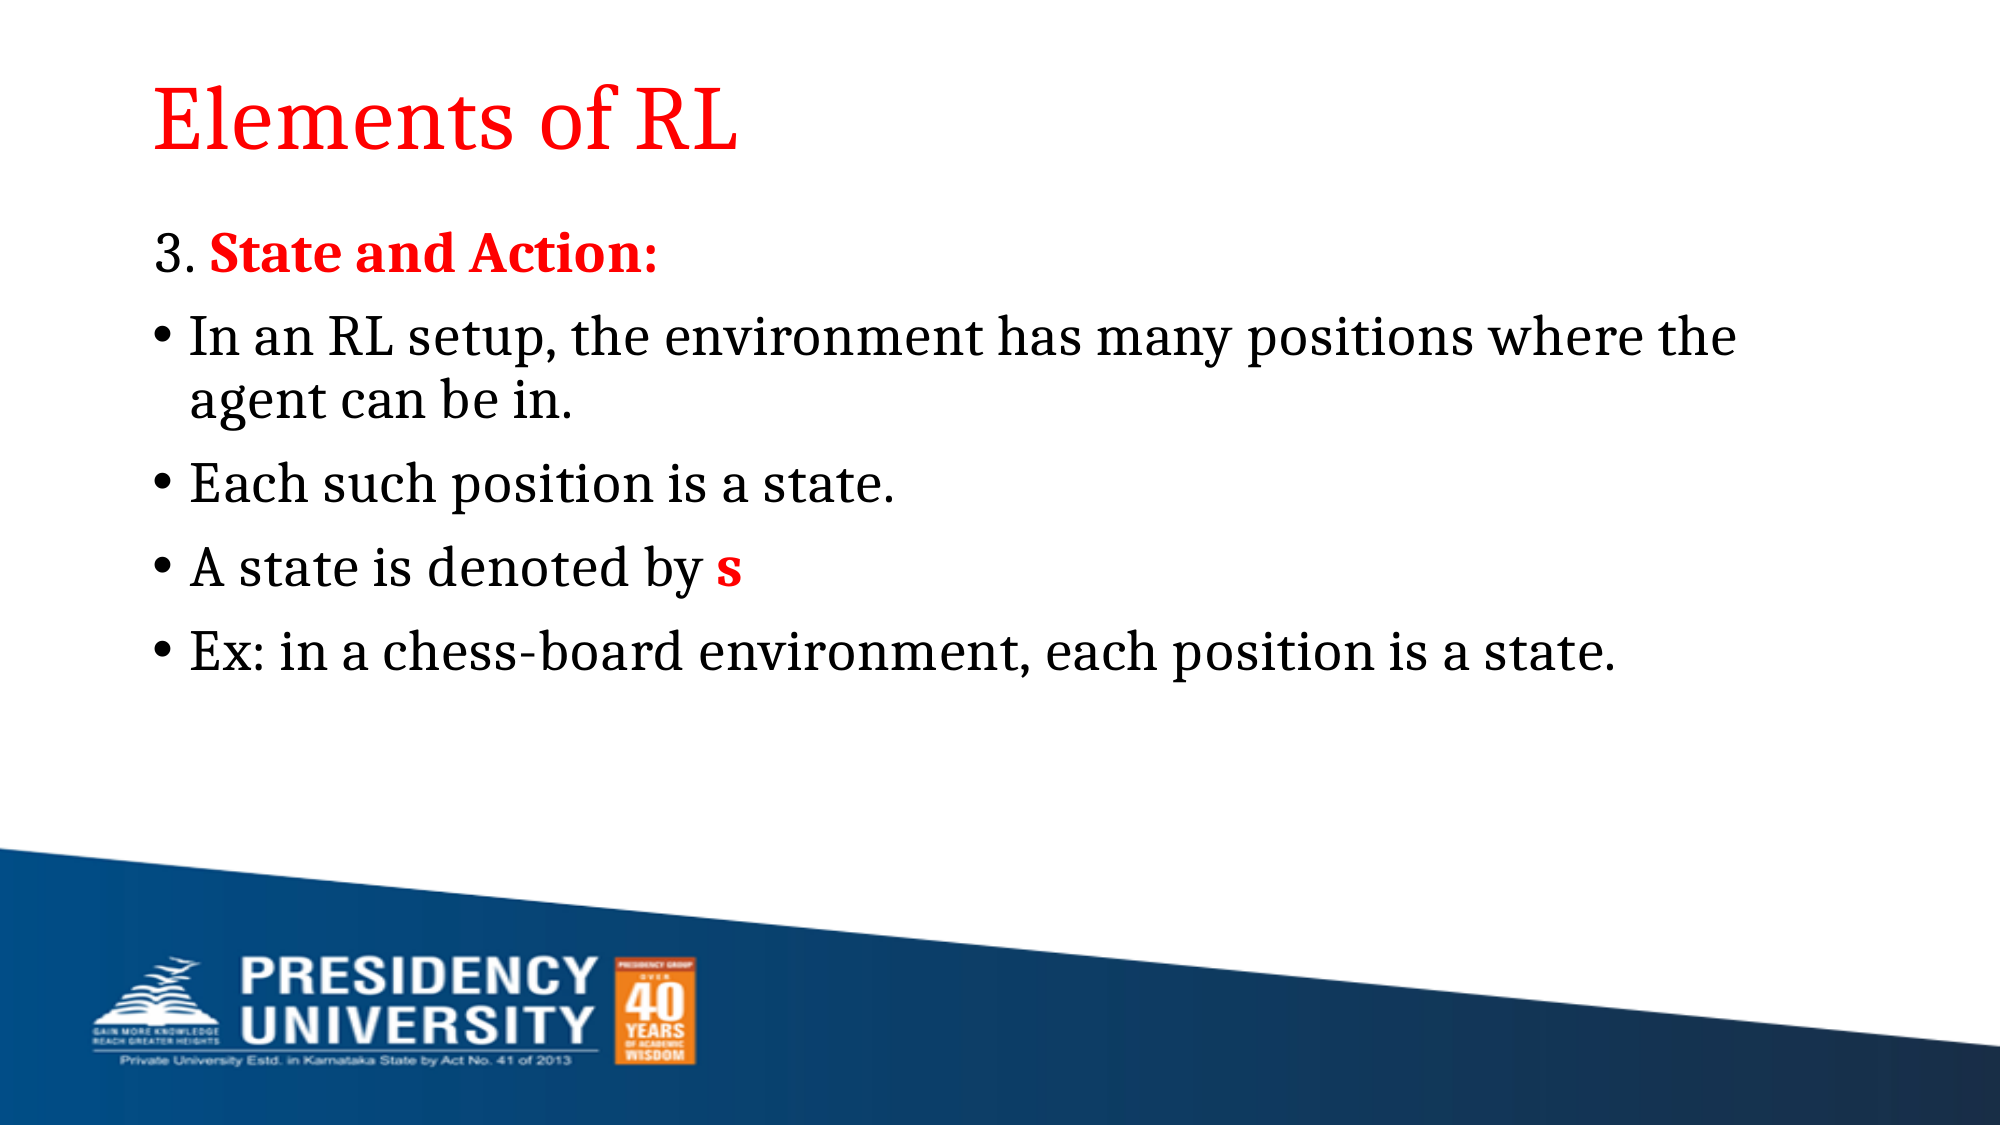

# Elements of RL
3. State and Action:
In an RL setup, the environment has many positions where the agent can be in.
Each such position is a state.
A state is denoted by s
Ex: in a chess-board environment, each position is a state.